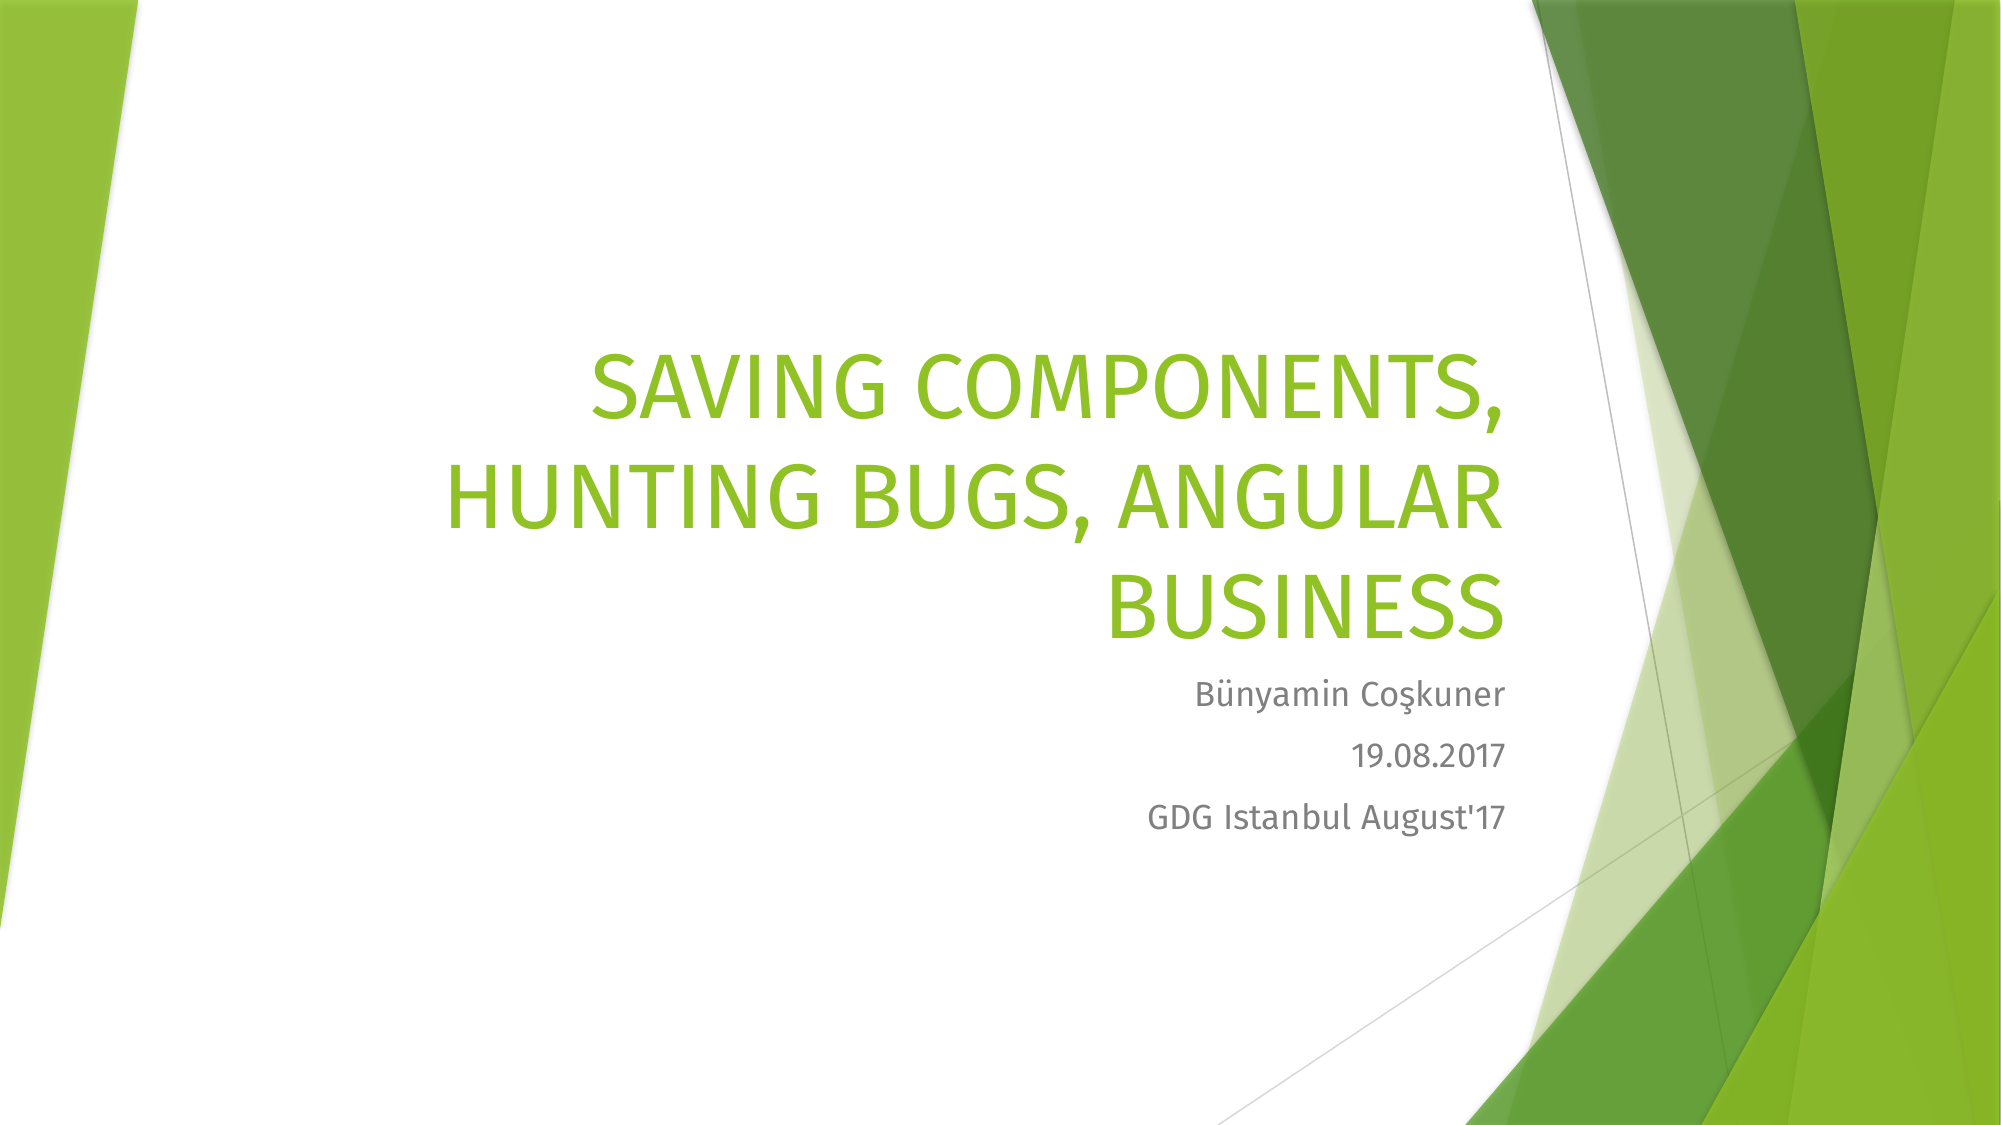

# SAVING COMPONENTS, HUNTING BUGS, ANGULAR BUSINESS
Bünyamin Coşkuner
19.08.2017
GDG Istanbul August'17